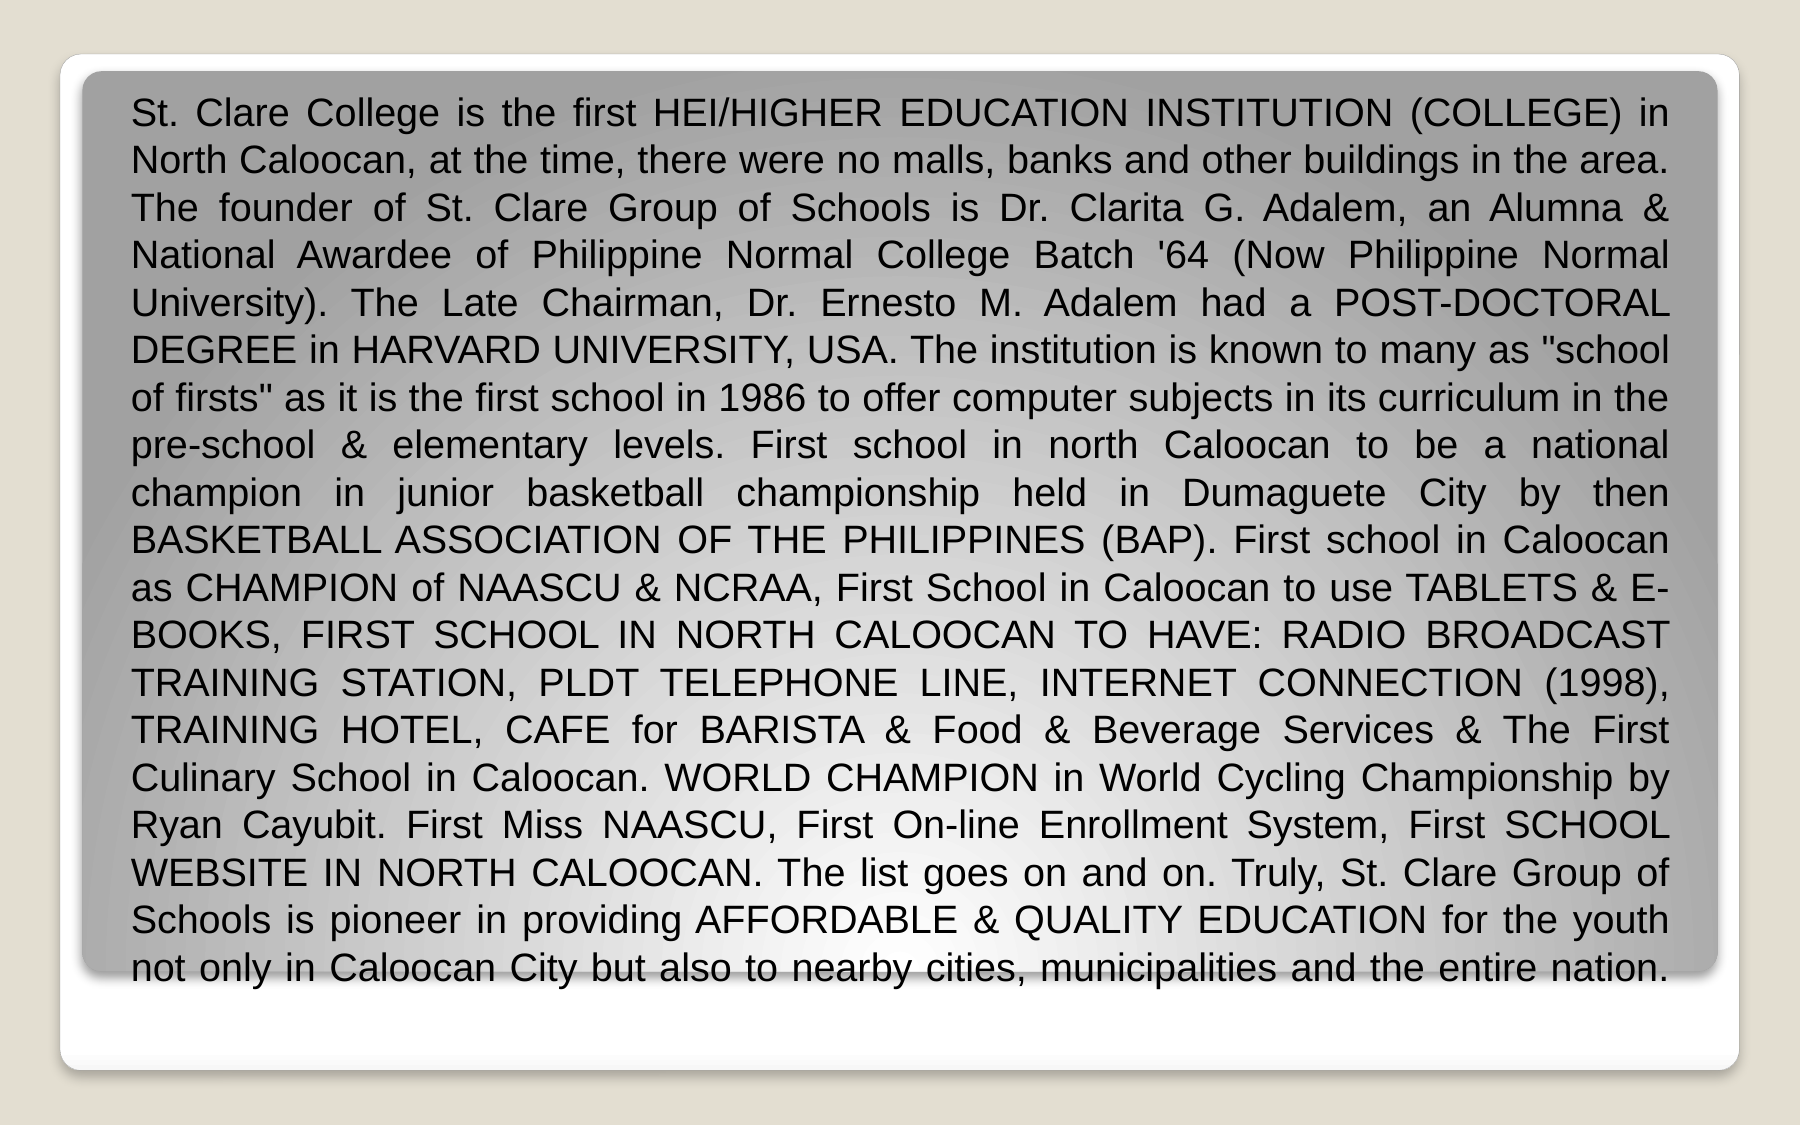

# St. Clare College is the first HEI/HIGHER EDUCATION INSTITUTION (COLLEGE) in North Caloocan, at the time, there were no malls, banks and other buildings in the area. The founder of St. Clare Group of Schools is Dr. Clarita G. Adalem, an Alumna & National Awardee of Philippine Normal College Batch '64 (Now Philippine Normal University). The Late Chairman, Dr. Ernesto M. Adalem had a POST-DOCTORAL DEGREE in HARVARD UNIVERSITY, USA. The institution is known to many as "school of firsts" as it is the first school in 1986 to offer computer subjects in its curriculum in the pre-school & elementary levels. First school in north Caloocan to be a national champion in junior basketball championship held in Dumaguete City by then BASKETBALL ASSOCIATION OF THE PHILIPPINES (BAP). First school in Caloocan as CHAMPION of NAASCU & NCRAA, First School in Caloocan to use TABLETS & E-BOOKS, FIRST SCHOOL IN NORTH CALOOCAN TO HAVE: RADIO BROADCAST TRAINING STATION, PLDT TELEPHONE LINE, INTERNET CONNECTION (1998), TRAINING HOTEL, CAFE for BARISTA & Food & Beverage Services & The First Culinary School in Caloocan. WORLD CHAMPION in World Cycling Championship by Ryan Cayubit. First Miss NAASCU, First On-line Enrollment System, First SCHOOL WEBSITE IN NORTH CALOOCAN. The list goes on and on. Truly, St. Clare Group of Schools is pioneer in providing AFFORDABLE & QUALITY EDUCATION for the youth not only in Caloocan City but also to nearby cities, municipalities and the entire nation.